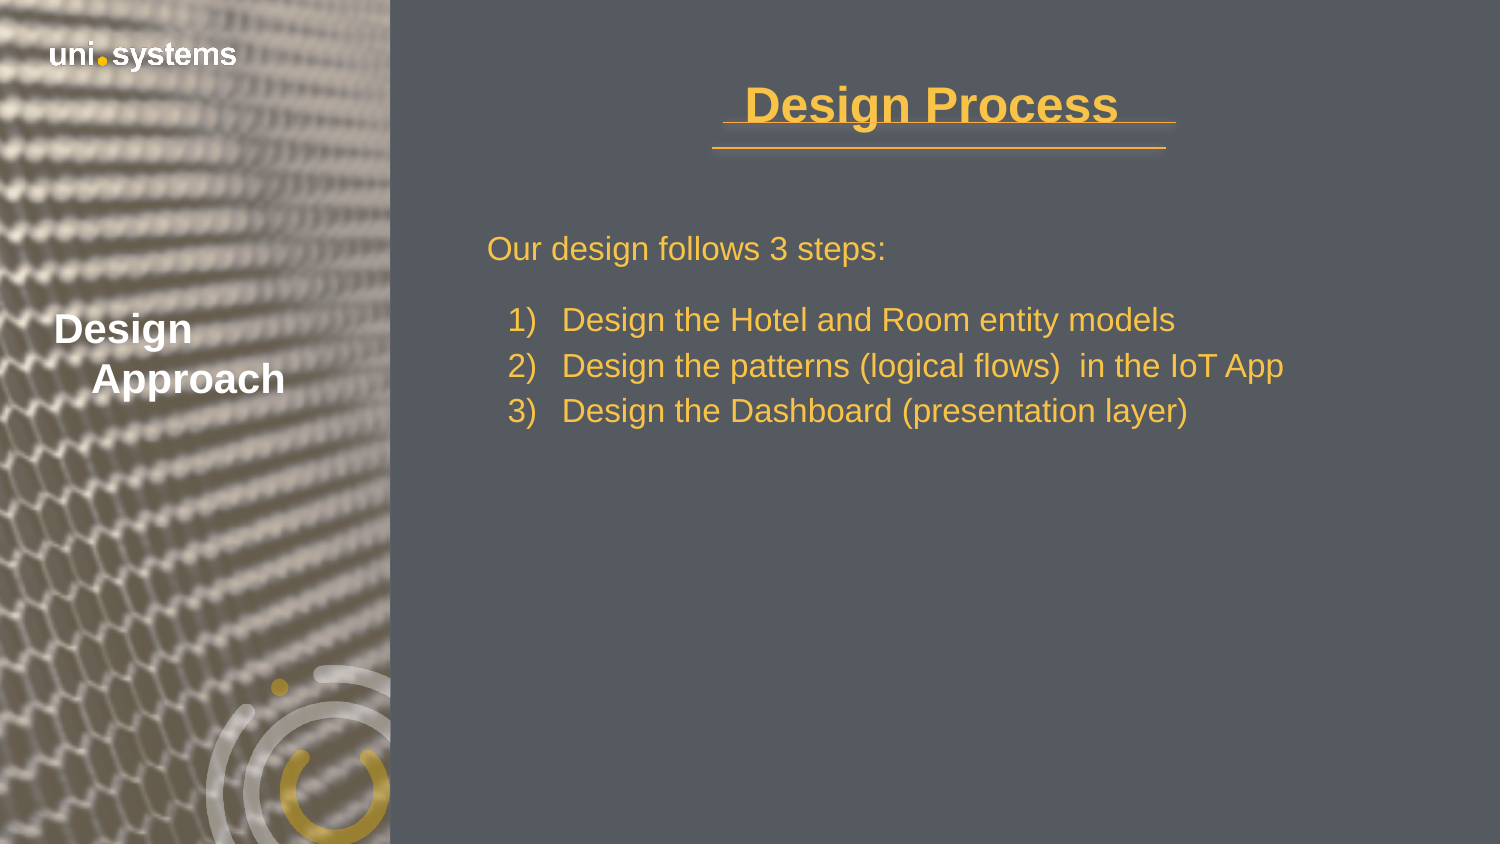

Design Process
Our design follows 3 steps:
Design the Hotel and Room entity models
Design the patterns (logical flows)  in the IoT App
Design the Dashboard (presentation layer)

Design Approach